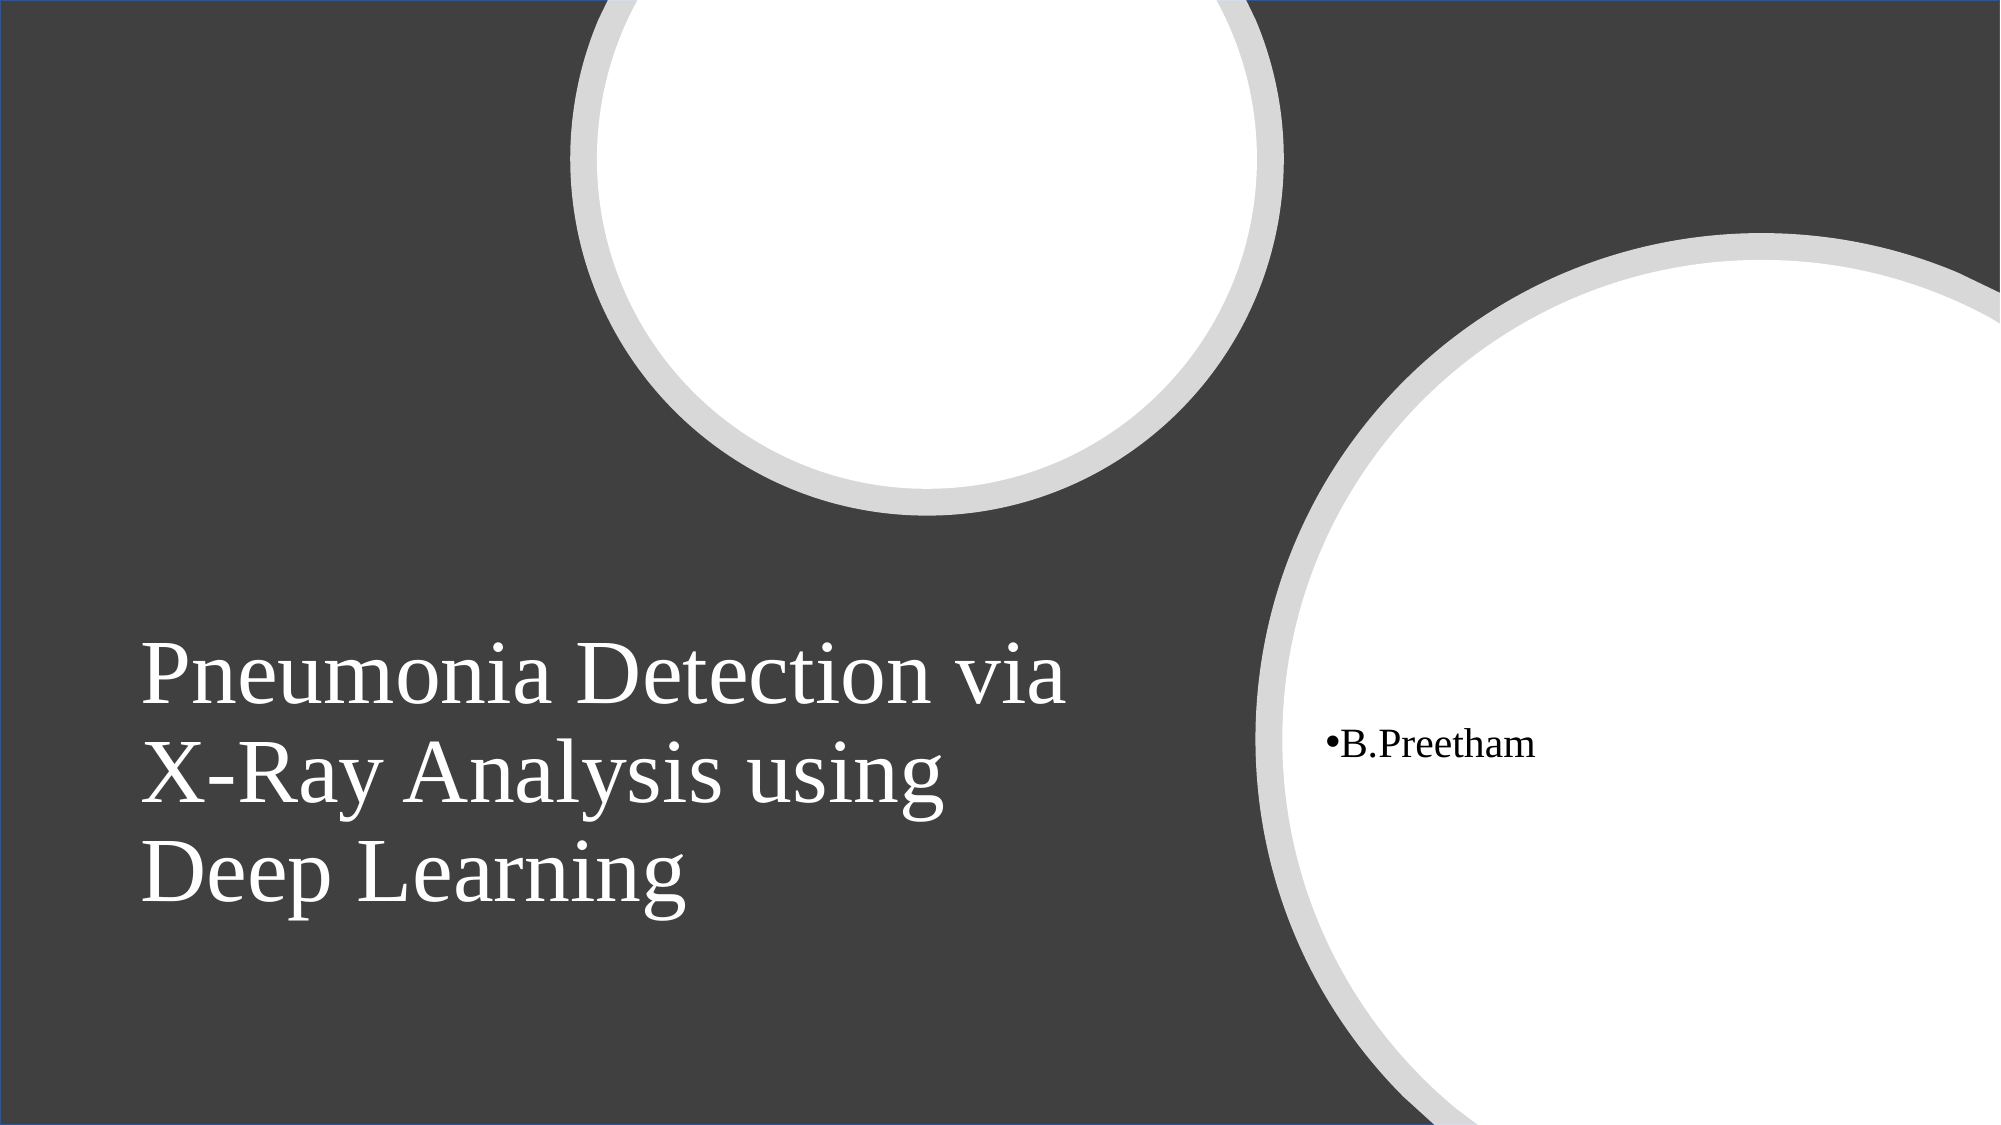

B.Preetham
# Pneumonia Detection via X-Ray Analysis using Deep Learning